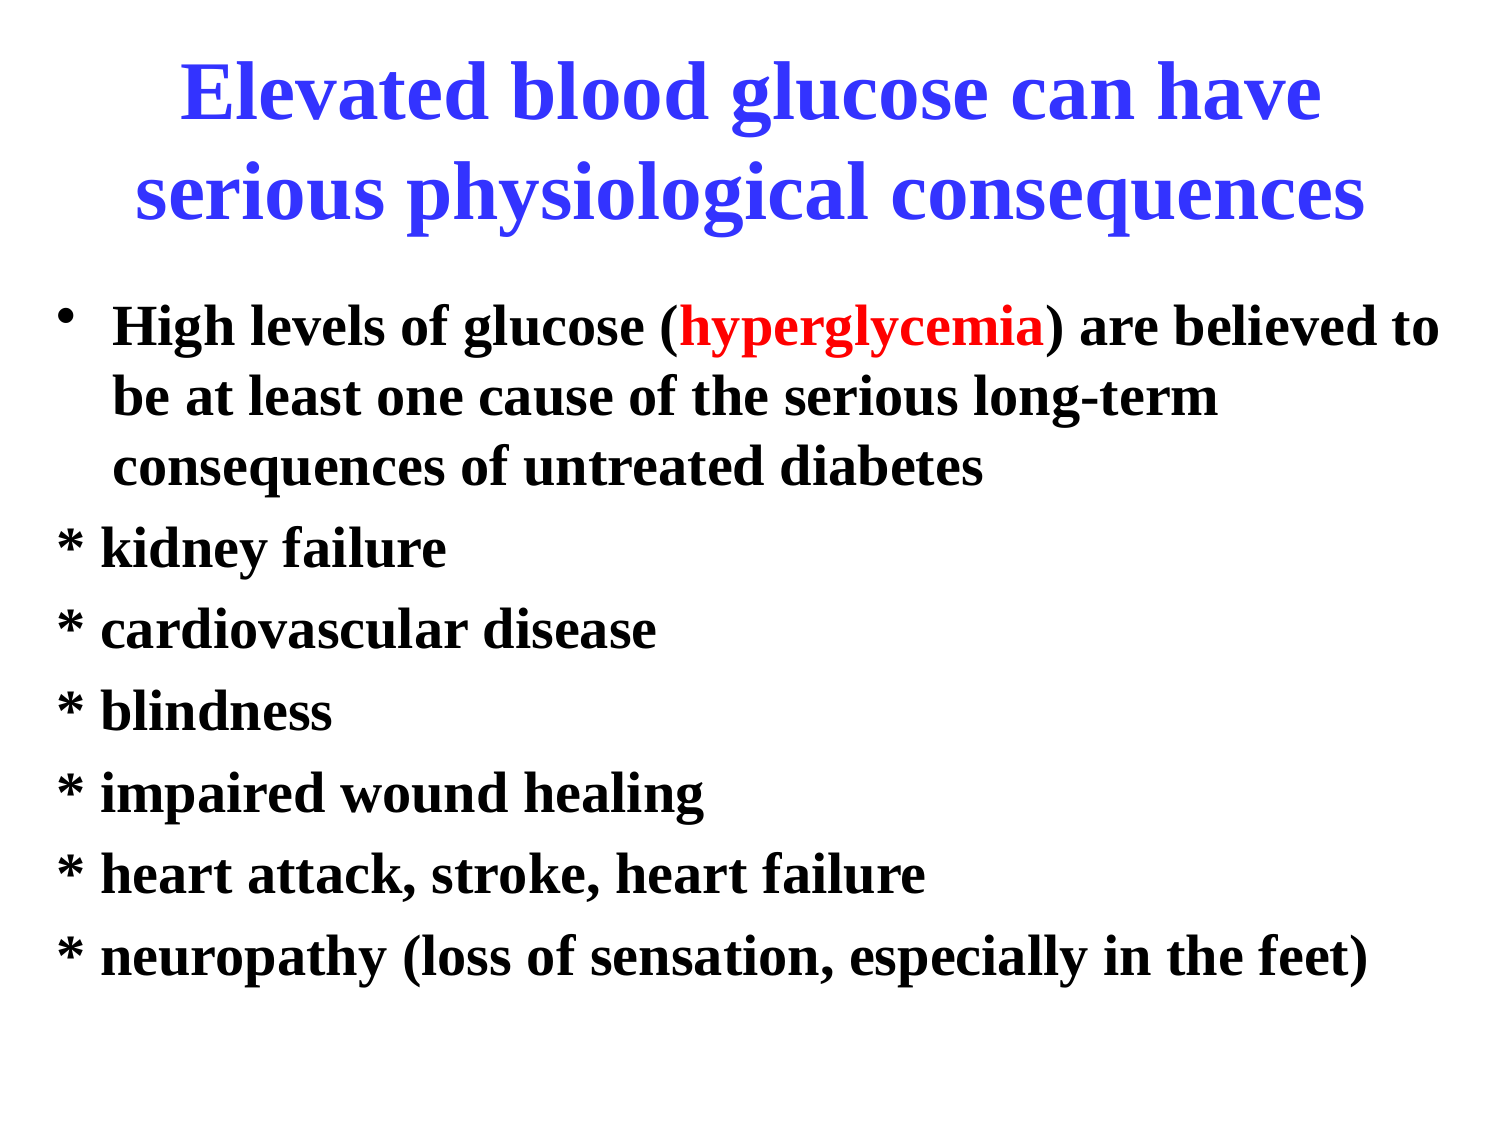

Elevated blood glucose can have serious physiological consequences

High levels of glucose (hyperglycemia) are believed to be at least one cause of the serious long-term consequences of untreated diabetes
* kidney failure
* cardiovascular disease
* blindness
* impaired wound healing
* heart attack, stroke, heart failure
* neuropathy (loss of sensation, especially in the feet)